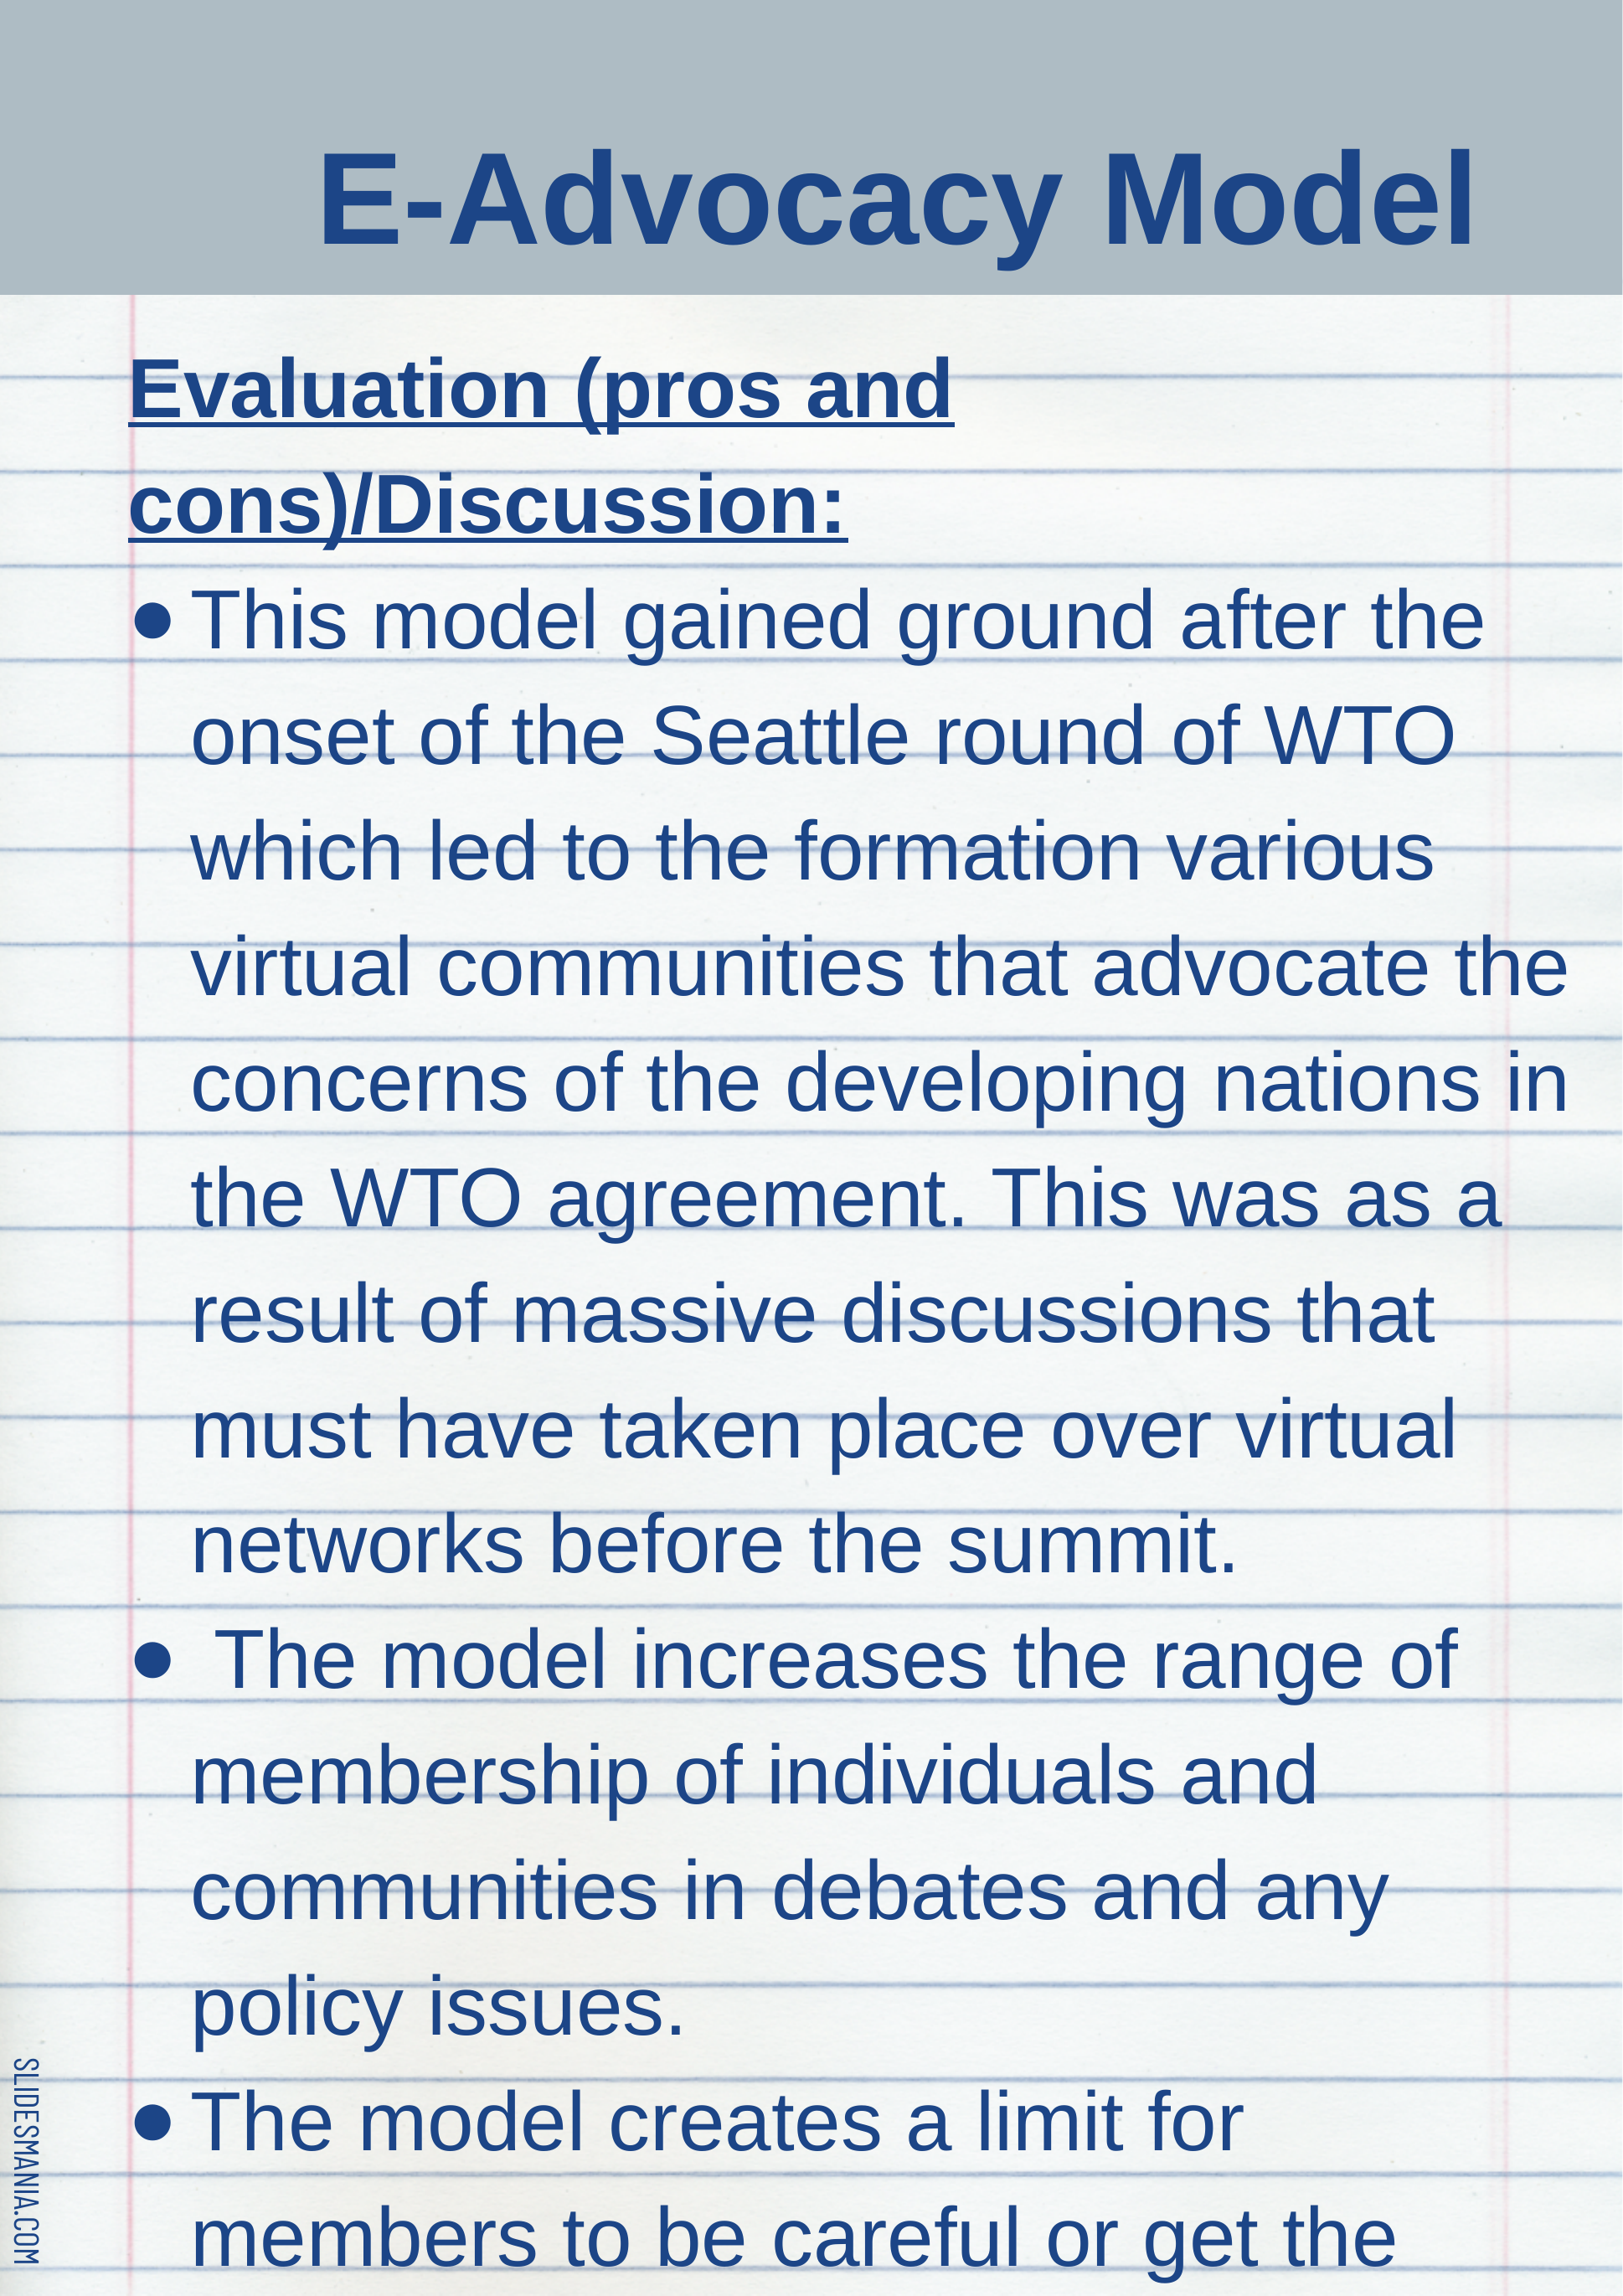

# E-Advocacy Model
Evaluation (pros and cons)/Discussion:
This model gained ground after the onset of the Seattle round of WTO which led to the formation various virtual communities that advocate the concerns of the developing nations in the WTO agreement. This was as a result of massive discussions that must have taken place over virtual networks before the summit.
 The model increases the range of membership of individuals and communities in debates and any policy issues.
The model creates a limit for members to be careful or get the opinion of the global members is against them
This model can also be used to gauge public opinions by the government, especially on particular issues.